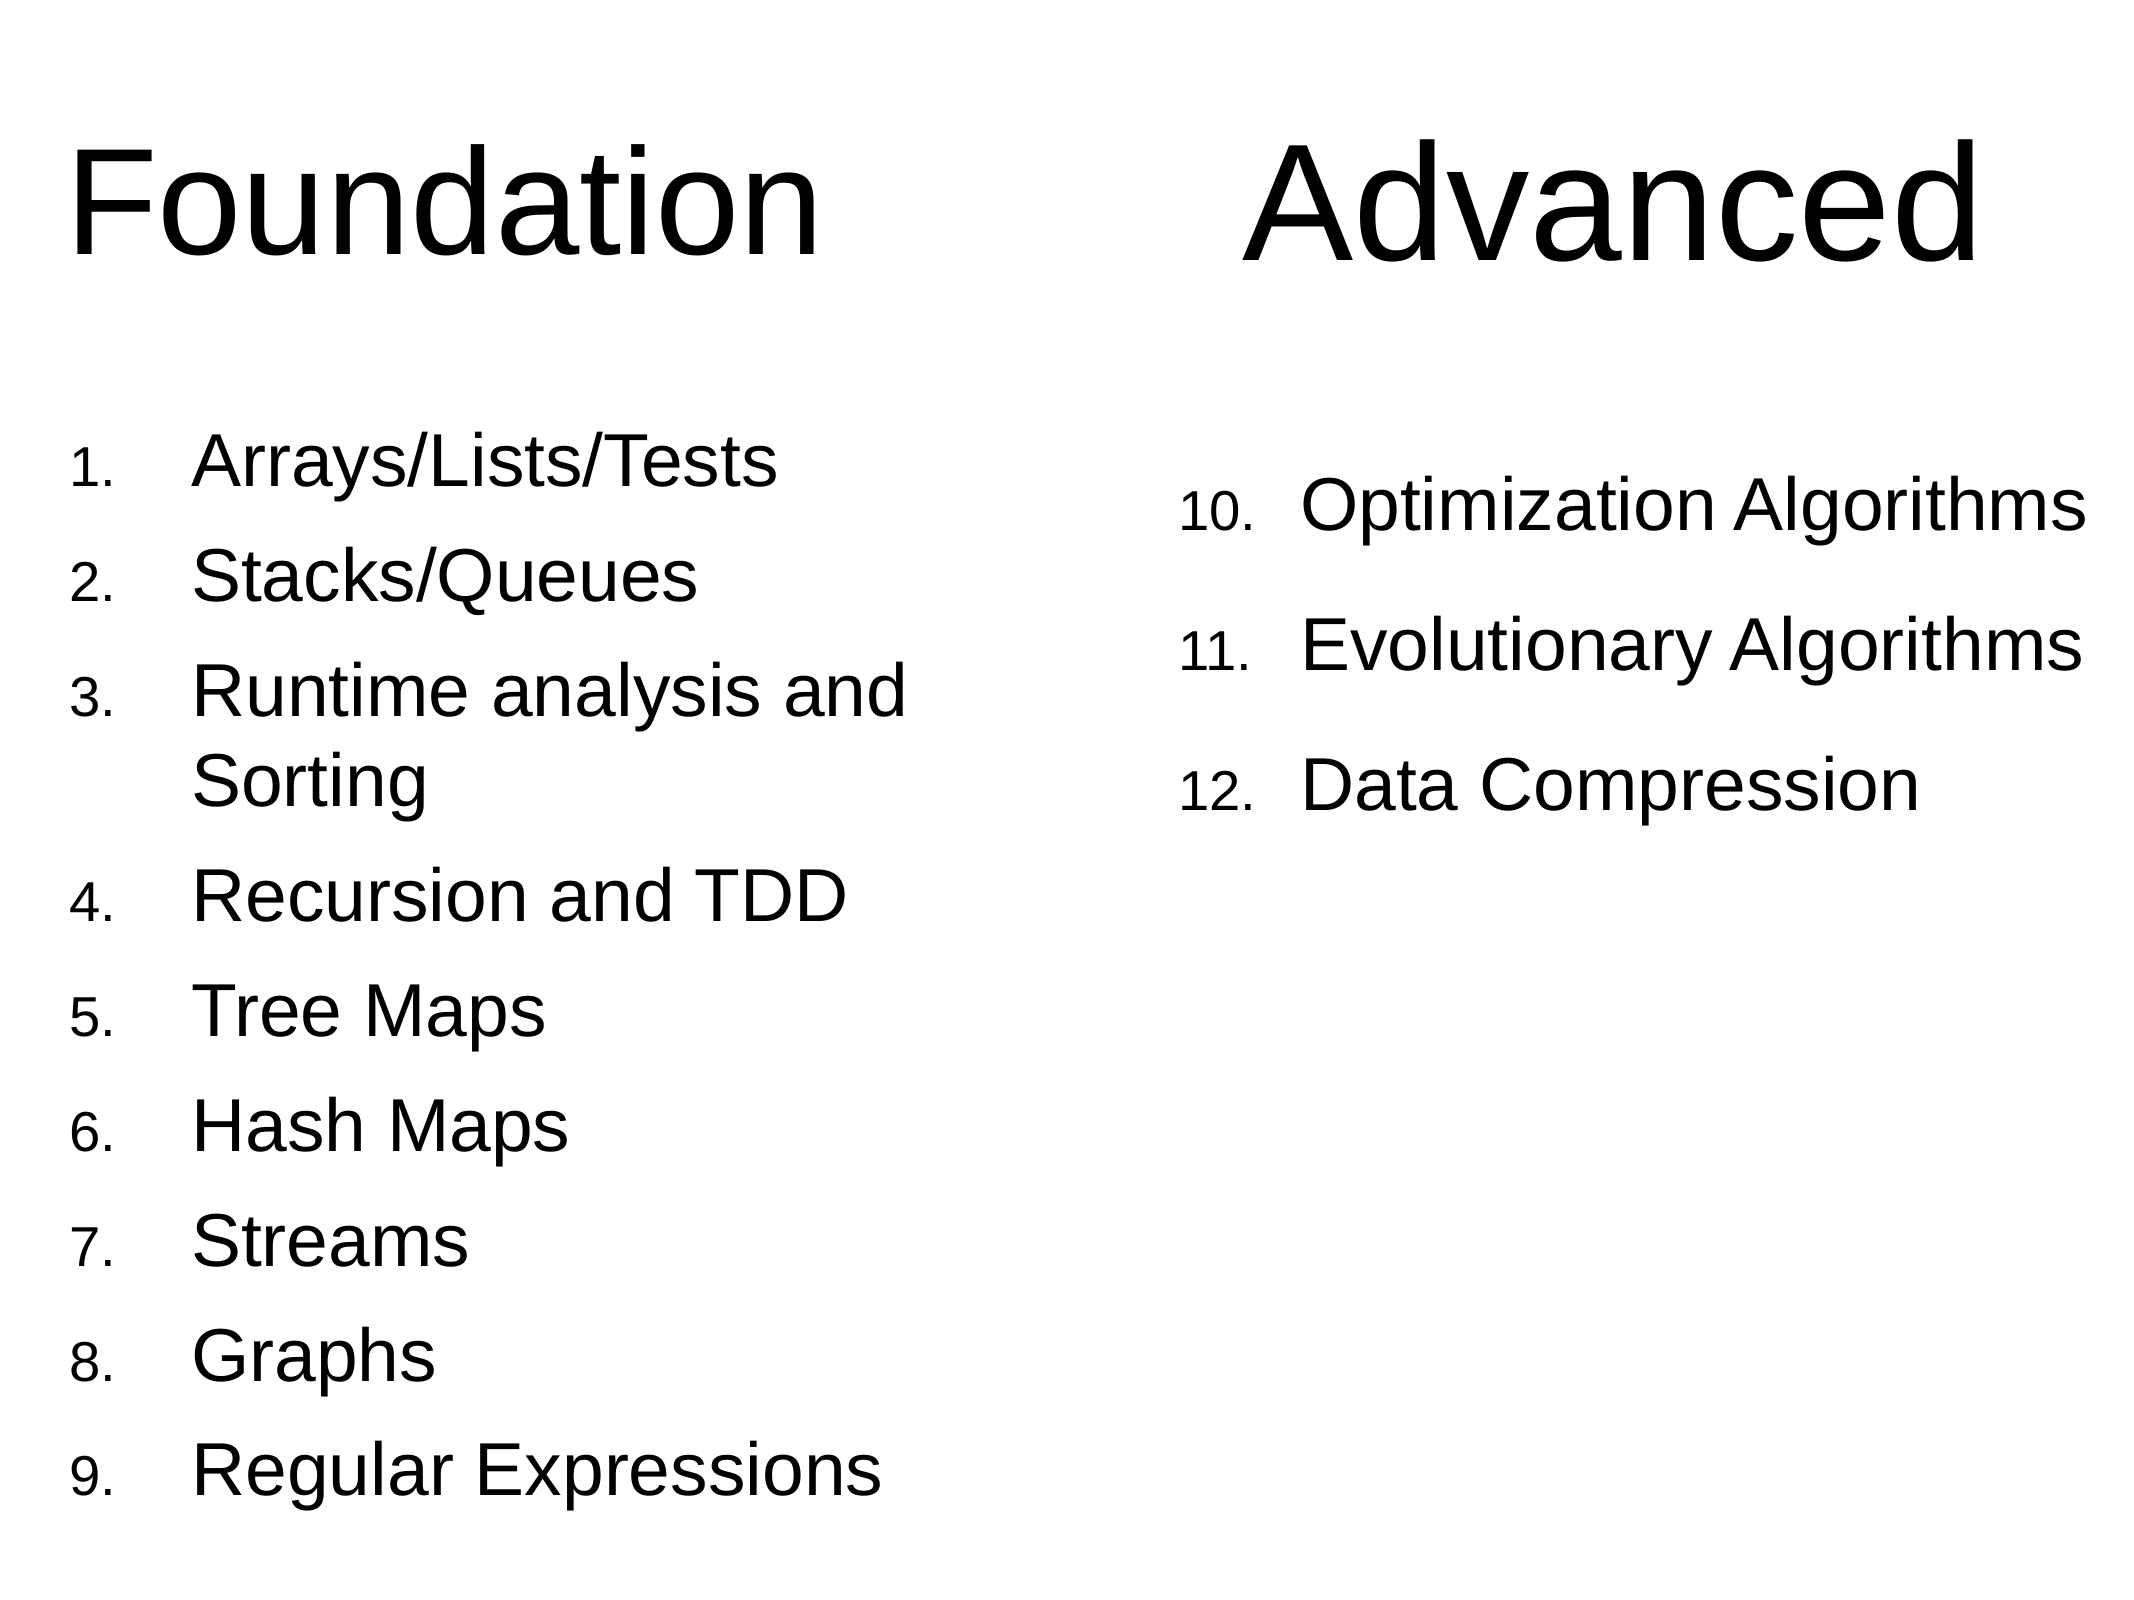

Foundation
# Advanced
Optimization Algorithms
Evolutionary Algorithms
Data Compression
Arrays/Lists/Tests
Stacks/Queues
Runtime analysis and Sorting
Recursion and TDD
Tree Maps
Hash Maps
Streams
Graphs
Regular Expressions